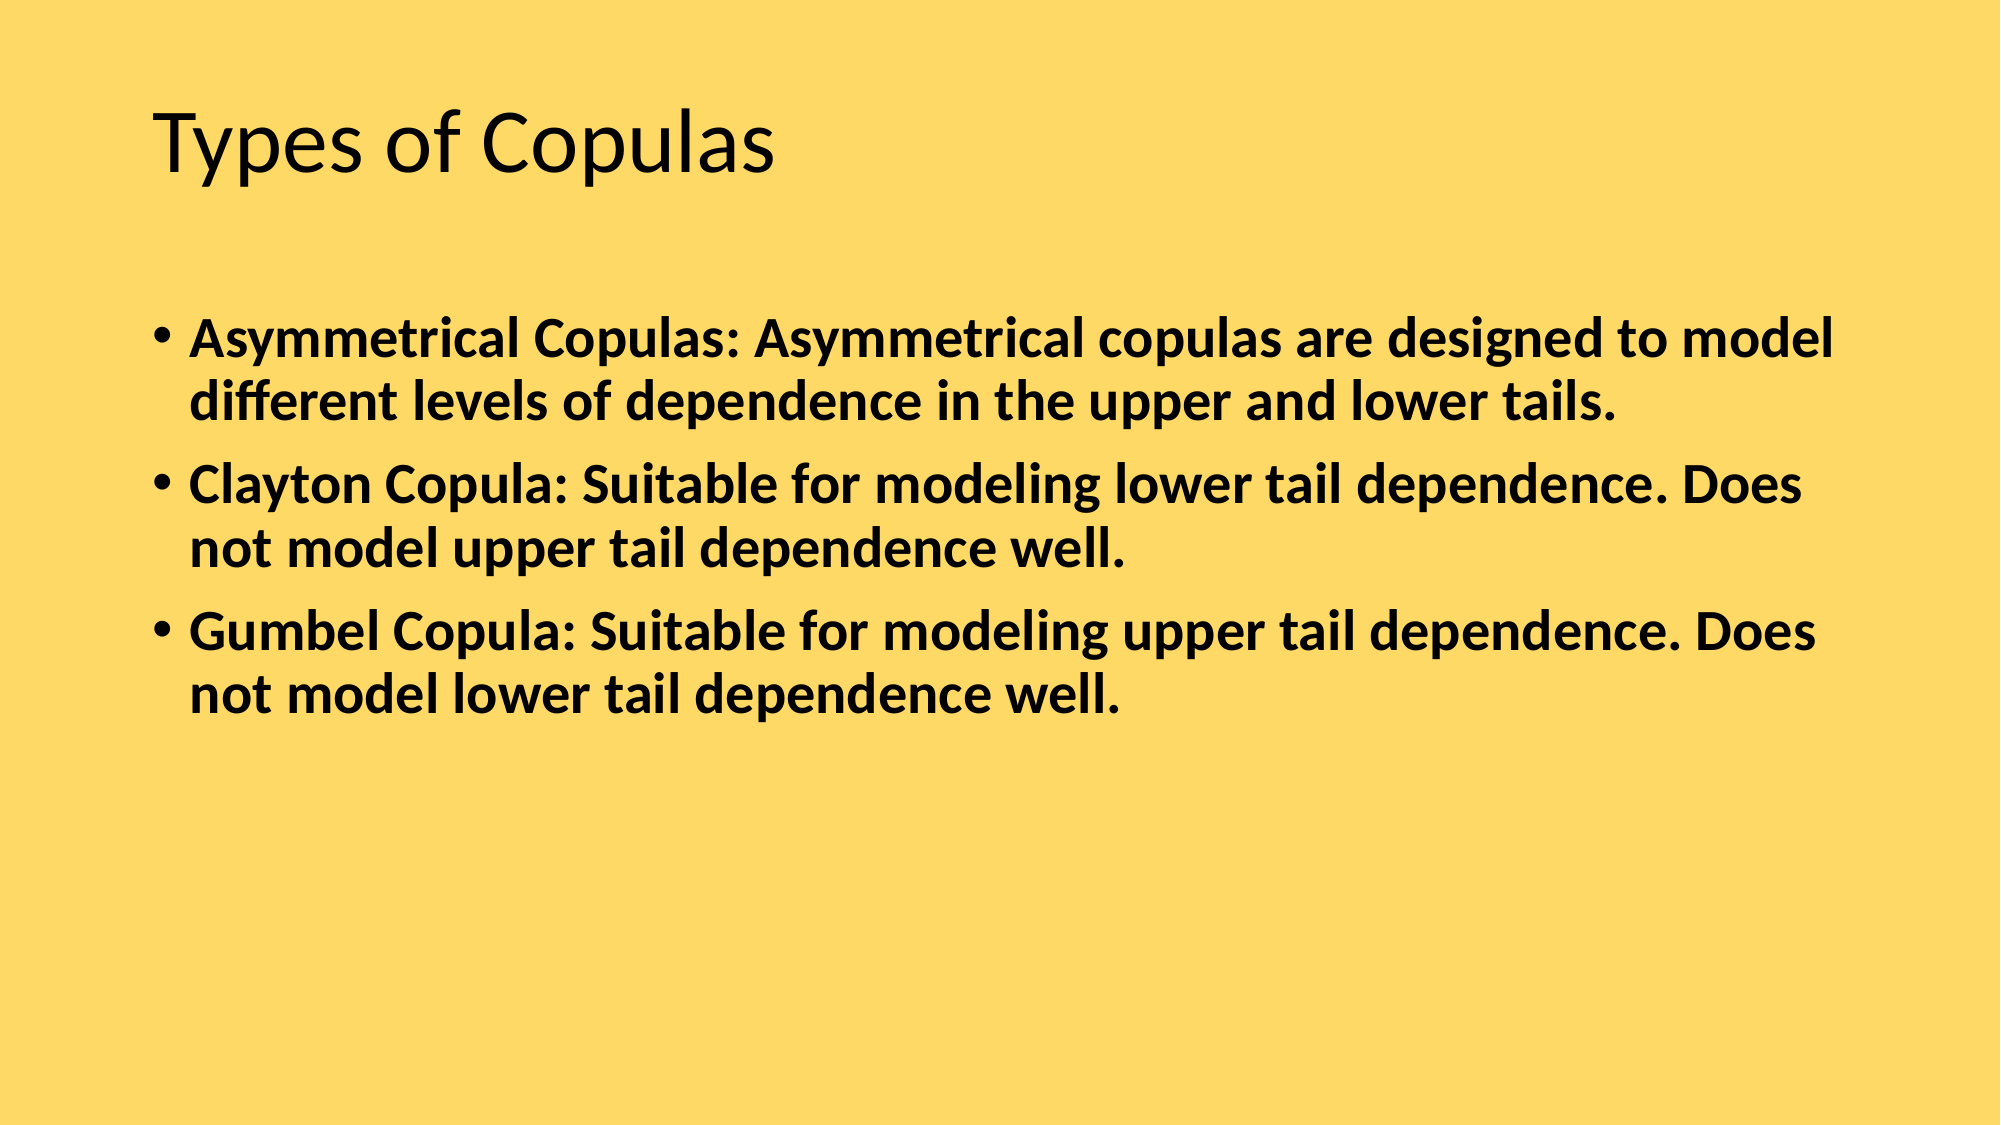

Does not model upper tail dependence well.

# Types of Copulas
Asymmetrical Copulas: Asymmetrical copulas are designed to model different levels of dependence in the upper and lower tails.
Clayton Copula: Suitable for modeling lower tail dependence. Does not model upper tail dependence well.
Gumbel Copula: Suitable for modeling upper tail dependence. Does not model lower tail dependence well.